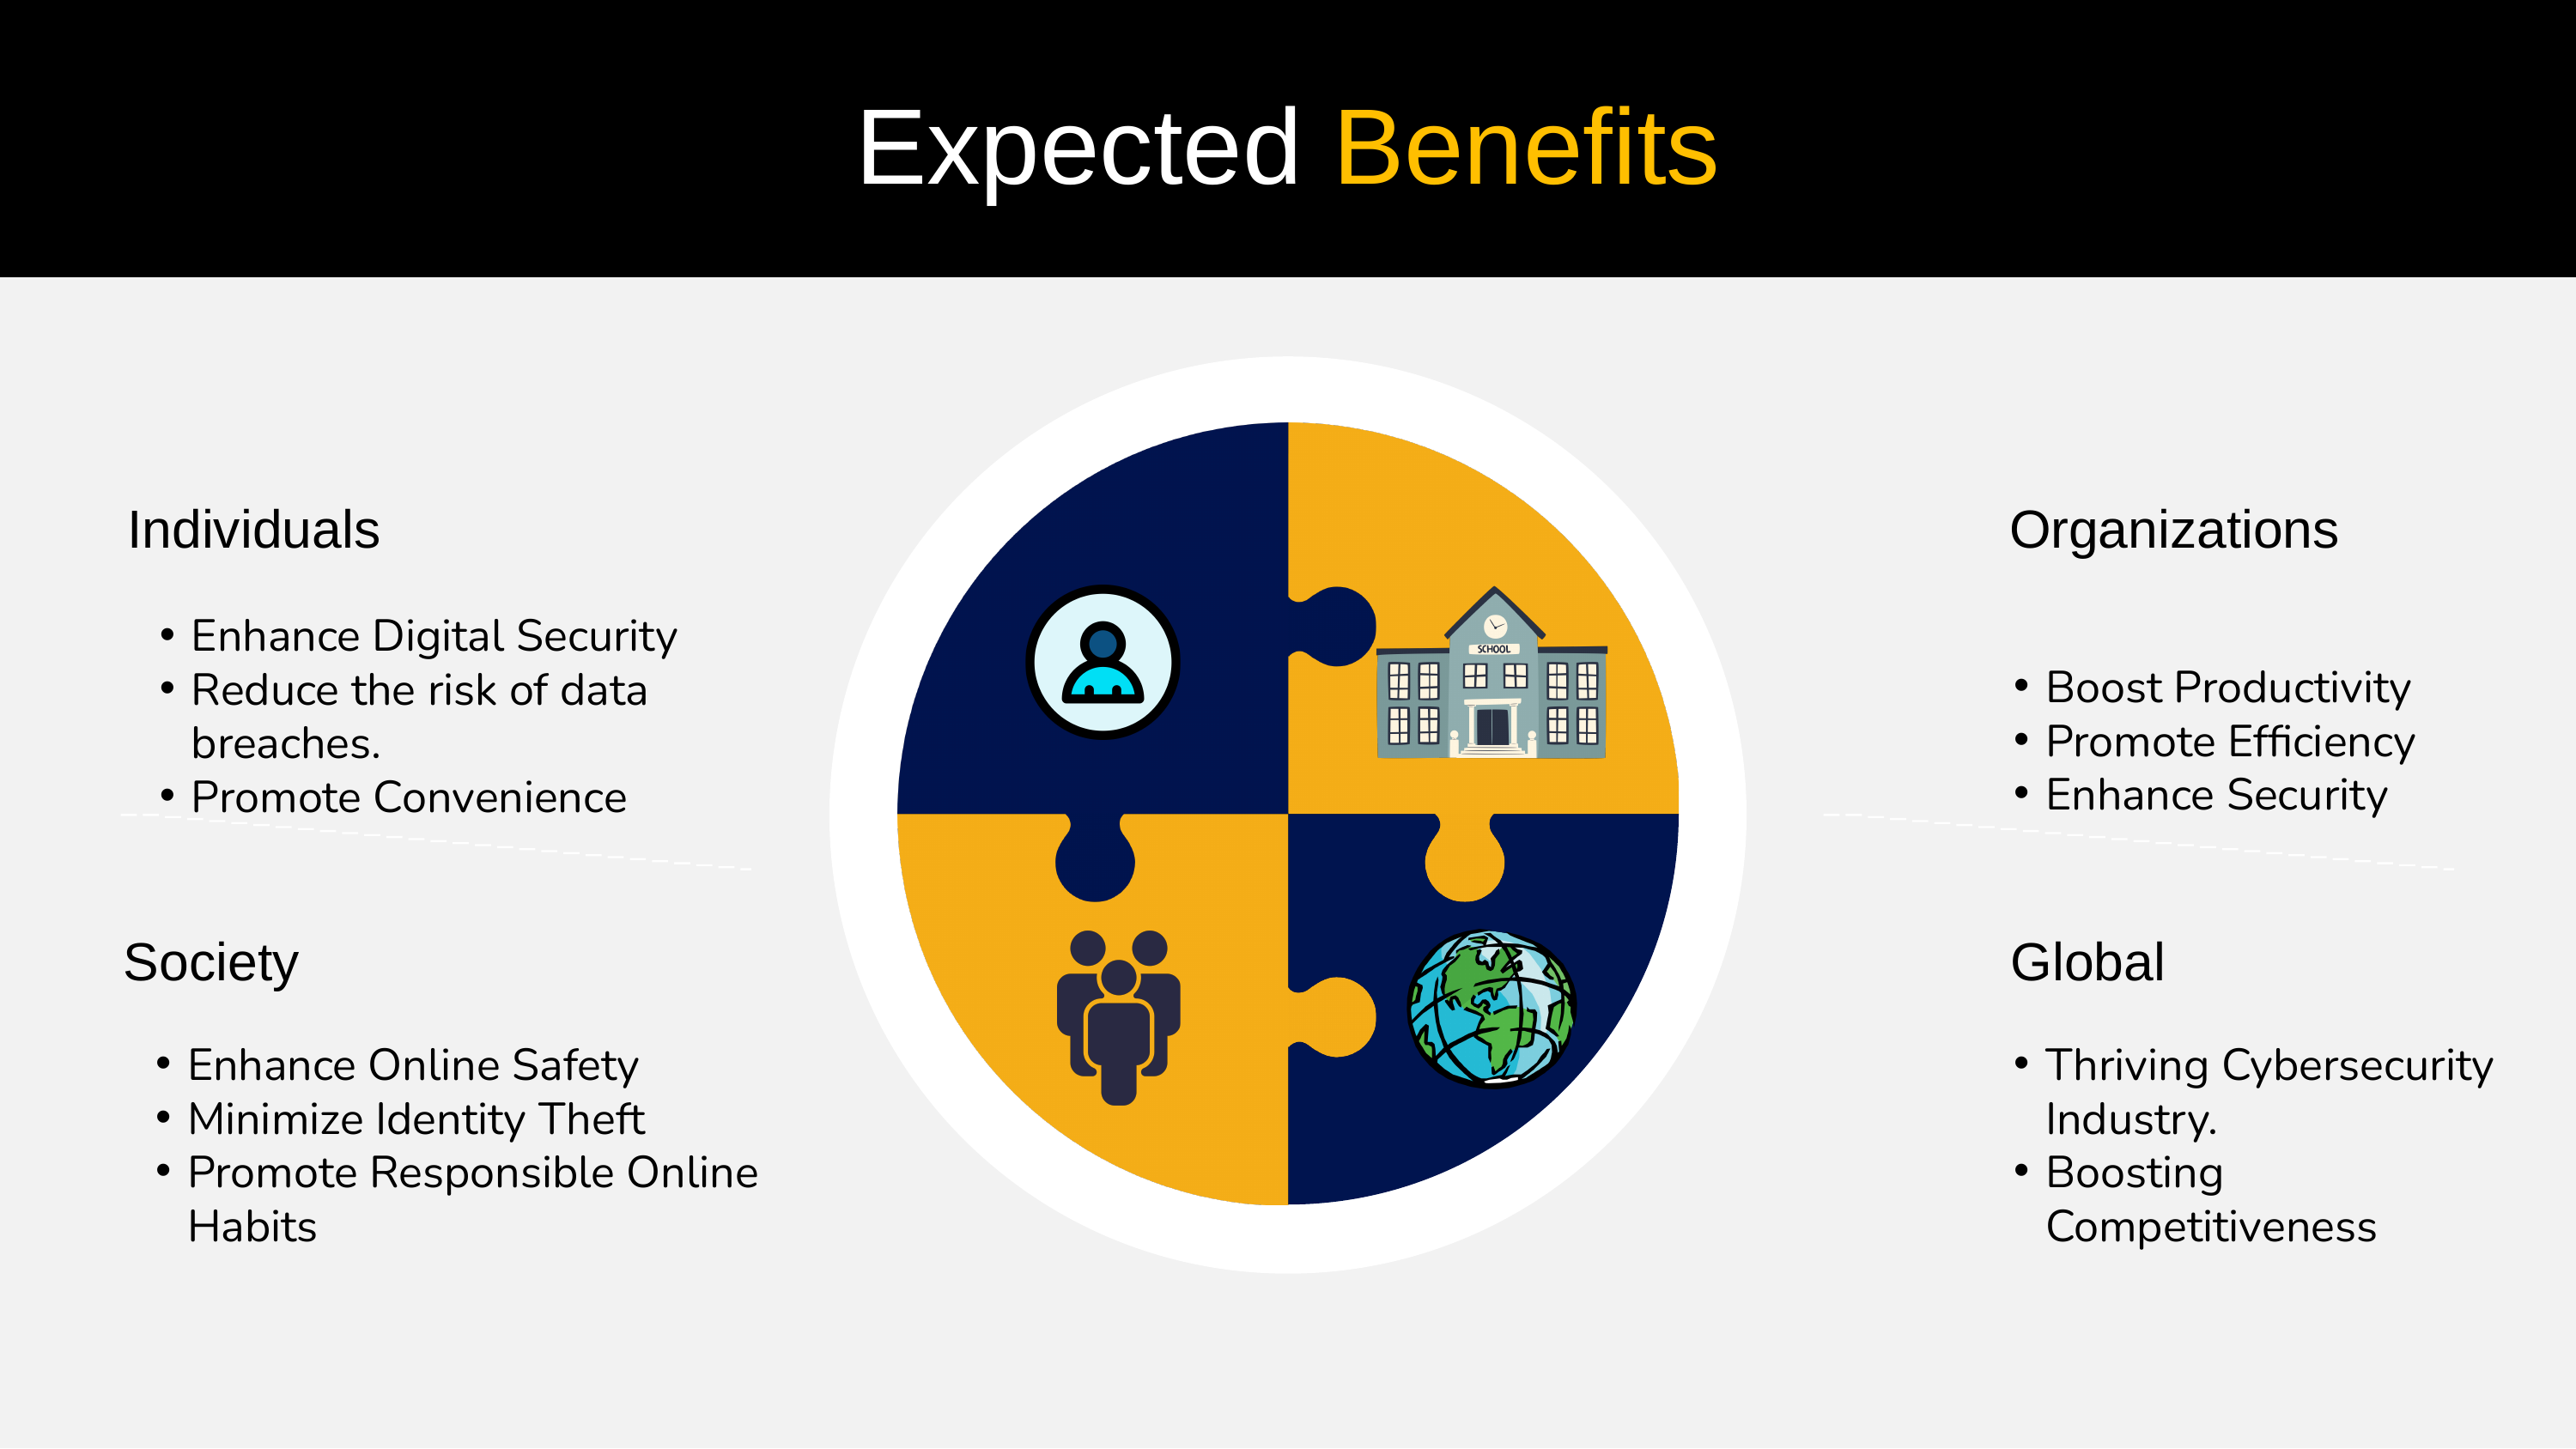

Expected Benefits

Individuals
Organizations

Enhance Digital Security
Reduce the risk of data breaches.
Promote Convenience
Boost Productivity
Promote Efficiency
Enhance Security

Society
Global

Enhance Online Safety
Minimize Identity Theft
Promote Responsible Online Habits
Thriving Cybersecurity Industry.
Boosting Competitiveness